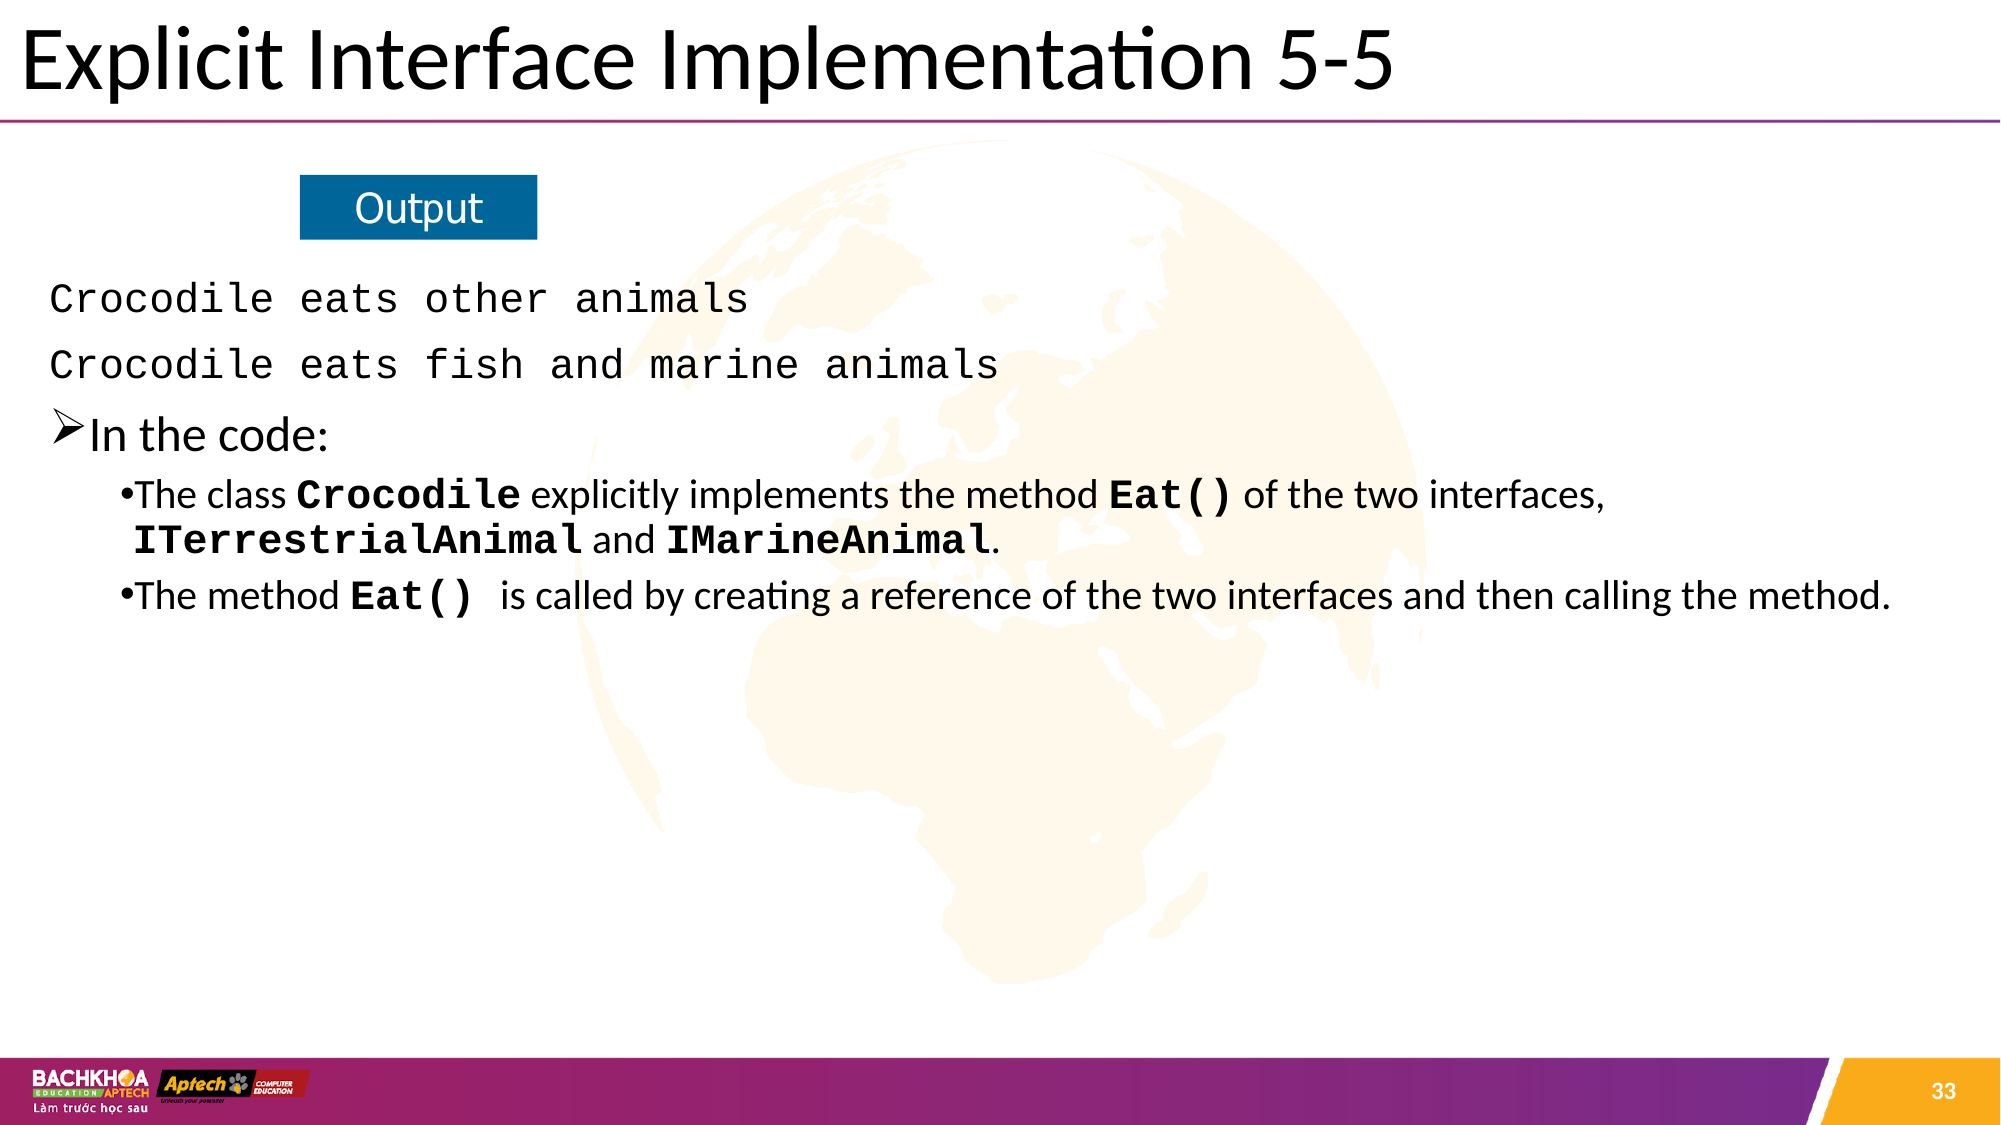

# Explicit Interface Implementation 5-5

Crocodile eats other animals
Crocodile eats fish and marine animals
In the code:
The class Crocodile explicitly implements the method Eat() of the two interfaces, ITerrestrialAnimal and IMarineAnimal.
The method Eat() is called by creating a reference of the two interfaces and then calling the method.

Output
33